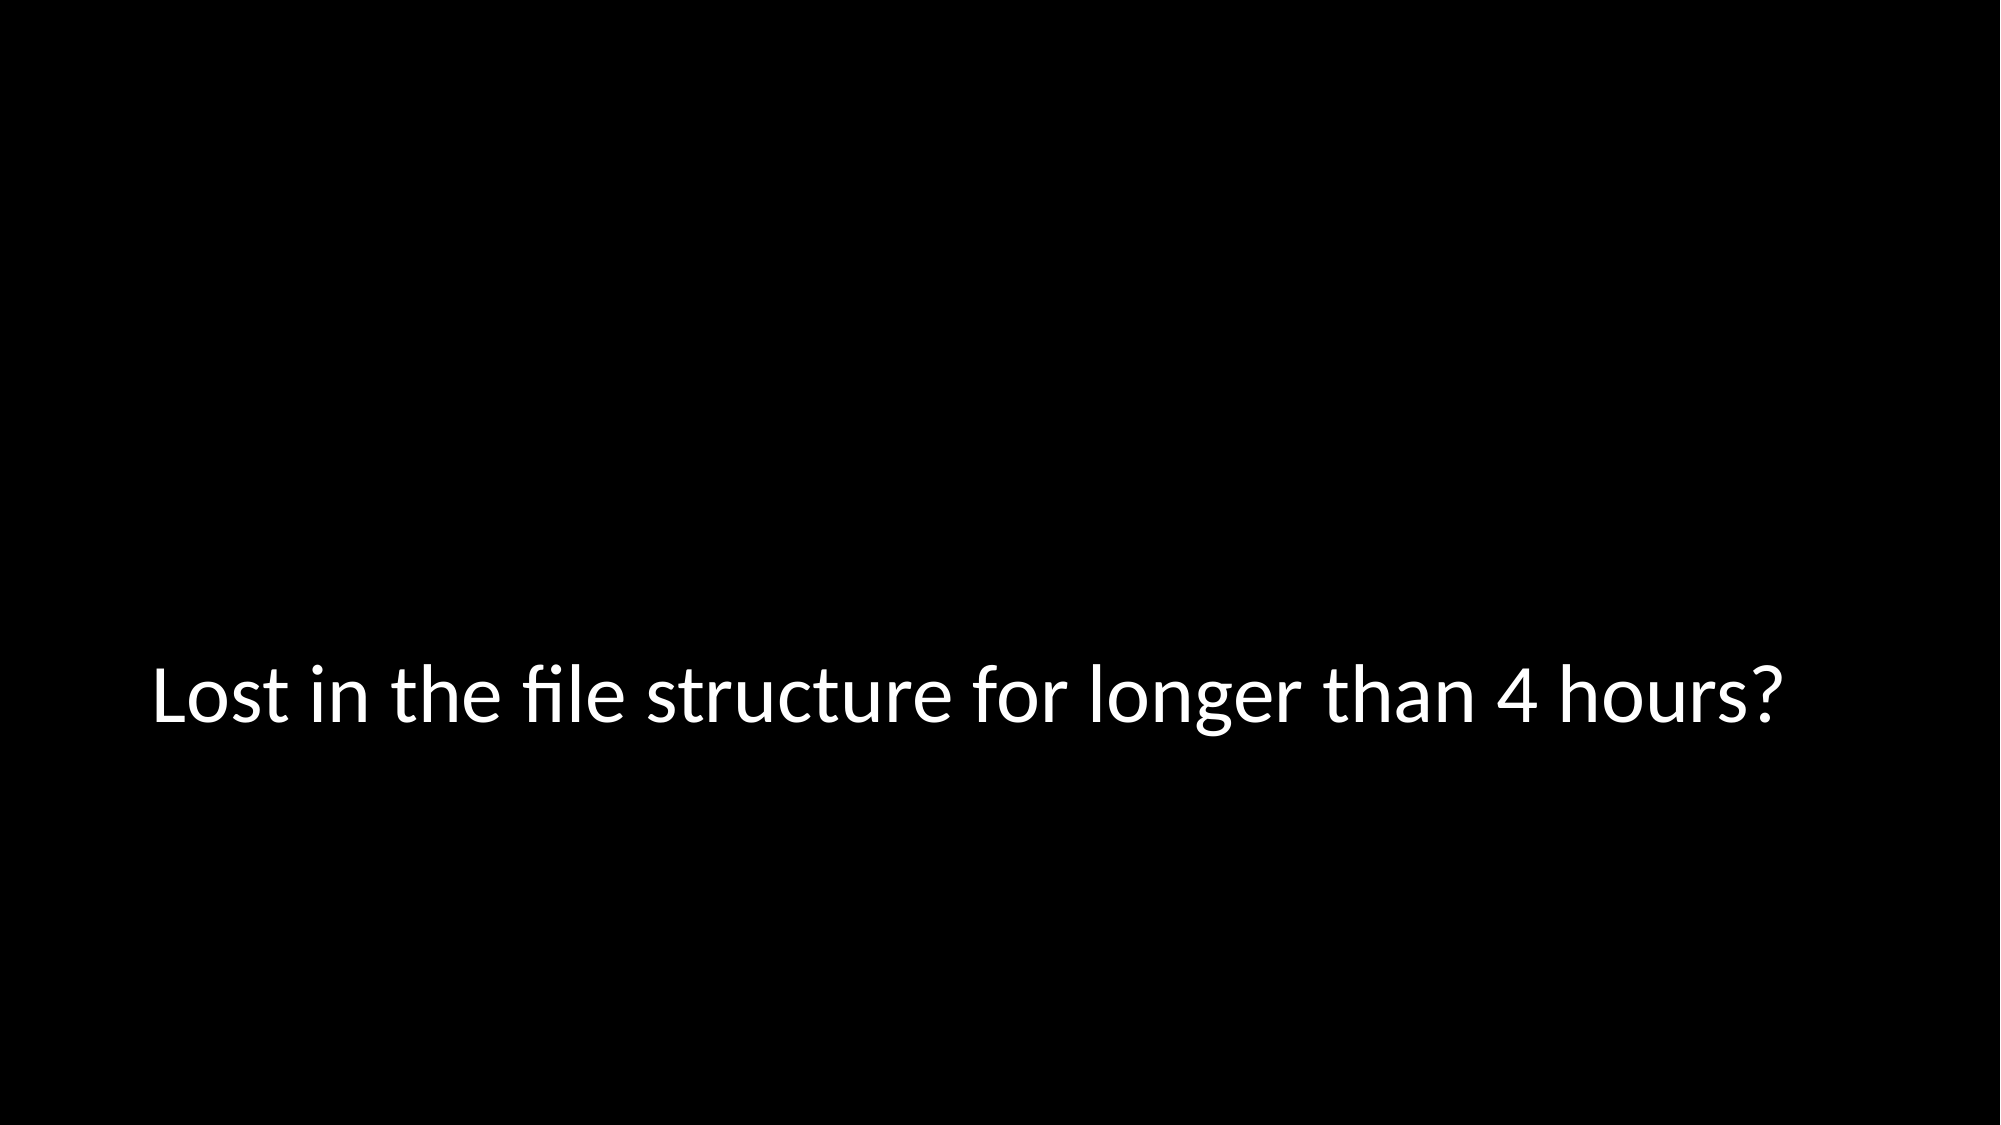

# Lost in the file structure for longer than 4 hours?